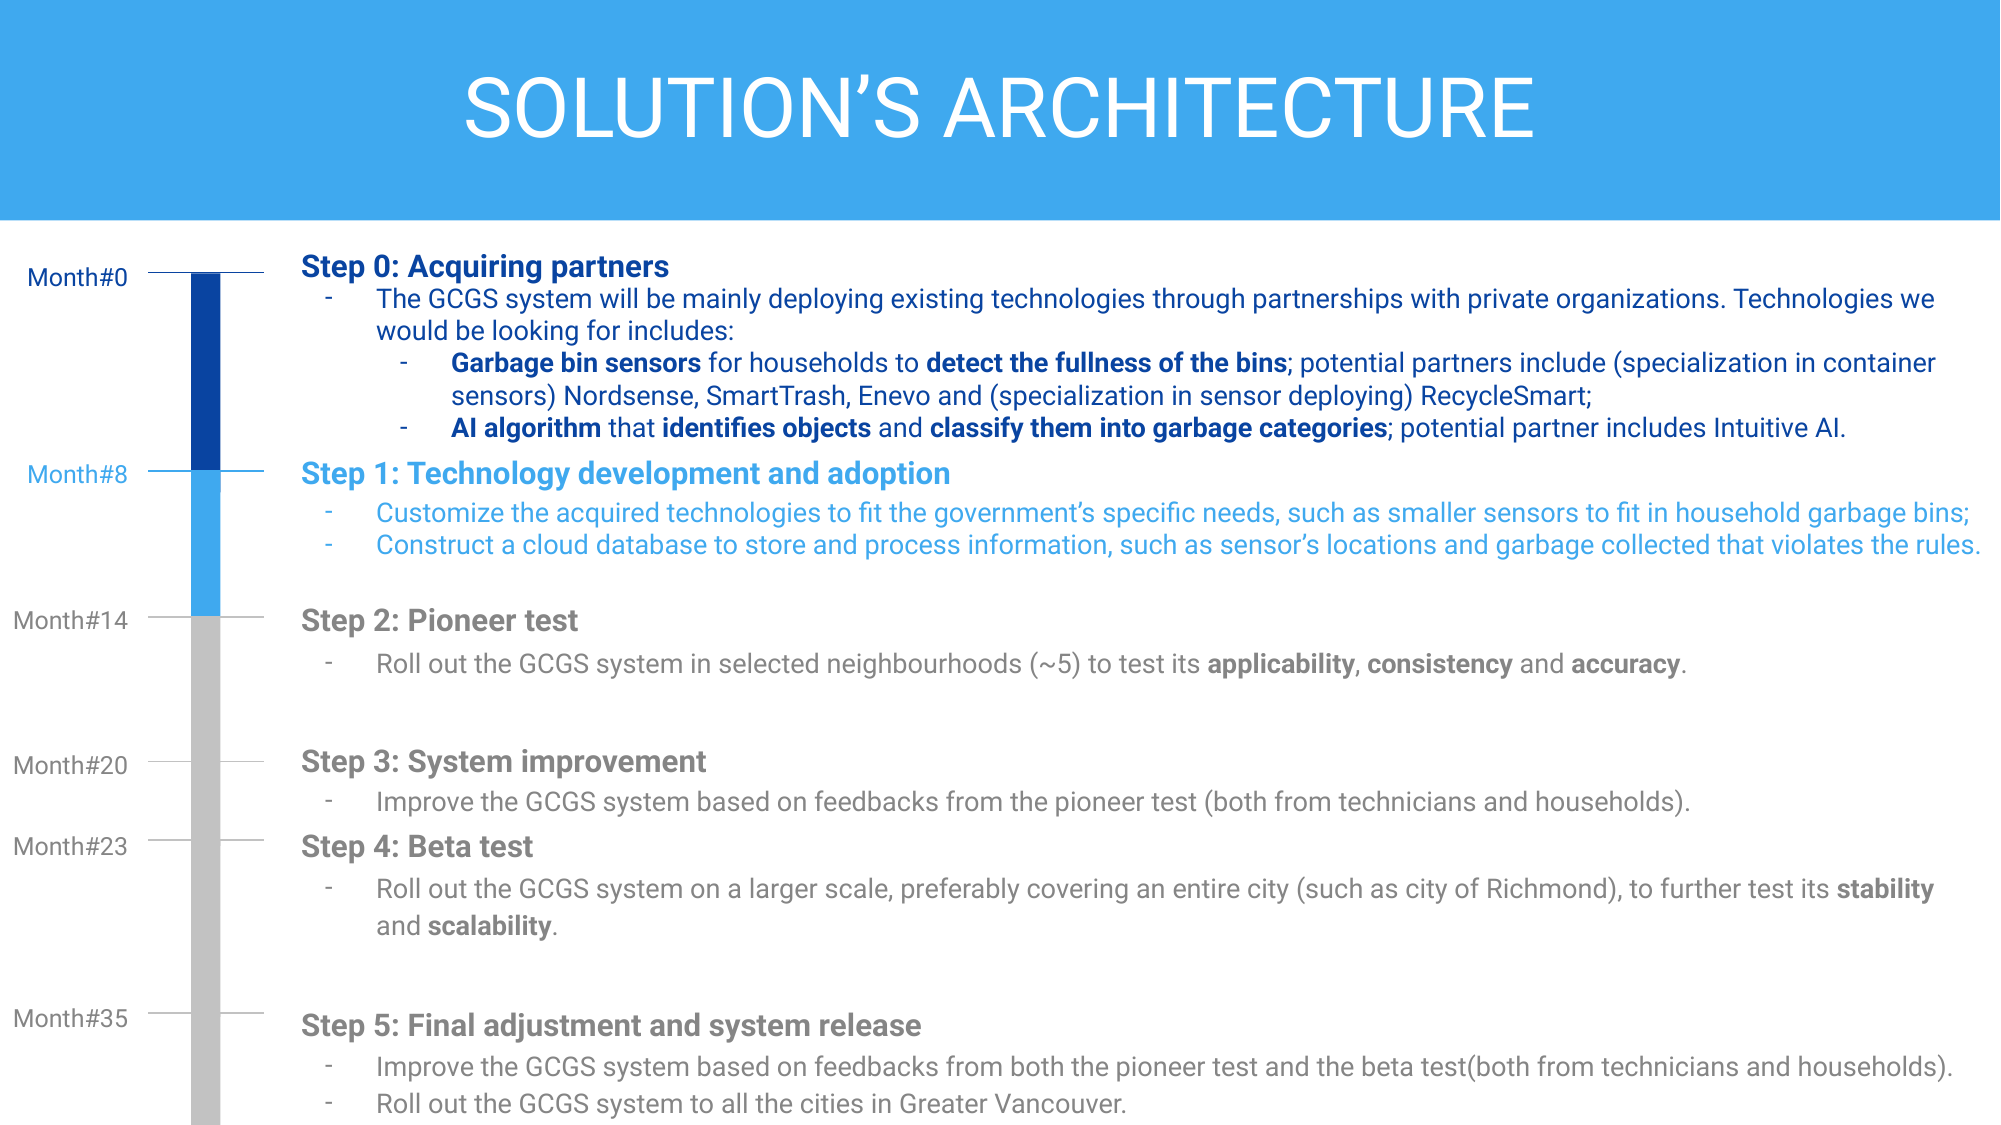

# SOLUTION’S ARCHITECTURE
Step 0: Acquiring partners
Month#0
The GCGS system will be mainly deploying existing technologies through partnerships with private organizations. Technologies we would be looking for includes:
Garbage bin sensors for households to detect the fullness of the bins; potential partners include (specialization in container sensors) Nordsense, SmartTrash, Enevo and (specialization in sensor deploying) RecycleSmart;
AI algorithm that identifies objects and classify them into garbage categories; potential partner includes Intuitive AI.

Step 1: Technology development and adoption
Month#8

Customize the acquired technologies to fit the government’s specific needs, such as smaller sensors to fit in household garbage bins;
Construct a cloud database to store and process information, such as sensor’s locations and garbage collected that violates the rules.

Step 2: Pioneer test
Month#14

Roll out the GCGS system in selected neighbourhoods (~5) to test its applicability, consistency and accuracy.
Step 3: System improvement
Month#20
Improve the GCGS system based on feedbacks from the pioneer test (both from technicians and households).

Step 4: Beta test

Month#23

Roll out the GCGS system on a larger scale, preferably covering an entire city (such as city of Richmond), to further test its stability and scalability.
Month#35
Step 5: Final adjustment and system release

Improve the GCGS system based on feedbacks from both the pioneer test and the beta test(both from technicians and households).
Roll out the GCGS system to all the cities in Greater Vancouver.